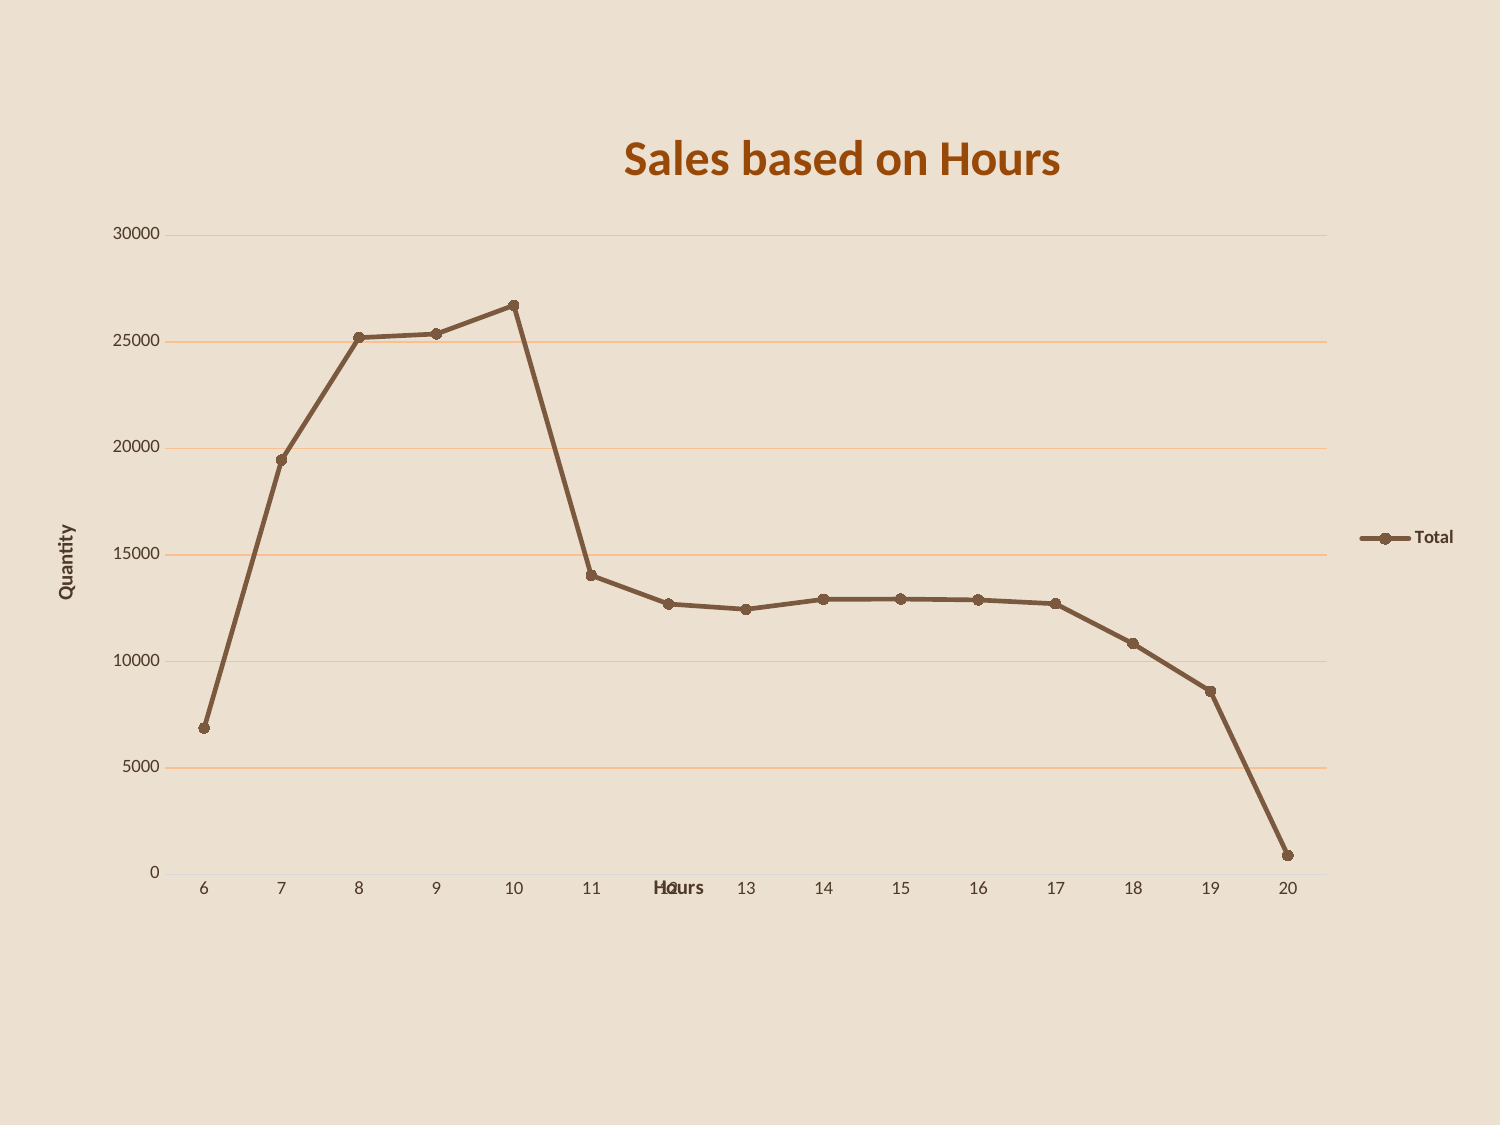

### Chart: Sales based on Hours

| Category | Total |
|---|---|
| 6 | 6865.0 |
| 7 | 19449.0 |
| 8 | 25197.0 |
| 9 | 25370.0 |
| 10 | 26713.0 |
| 11 | 14035.0 |
| 12 | 12690.0 |
| 13 | 12439.0 |
| 14 | 12907.0 |
| 15 | 12923.0 |
| 16 | 12881.0 |
| 17 | 12700.0 |
| 18 | 10826.0 |
| 19 | 8595.0 |
| 20 | 880.0 |